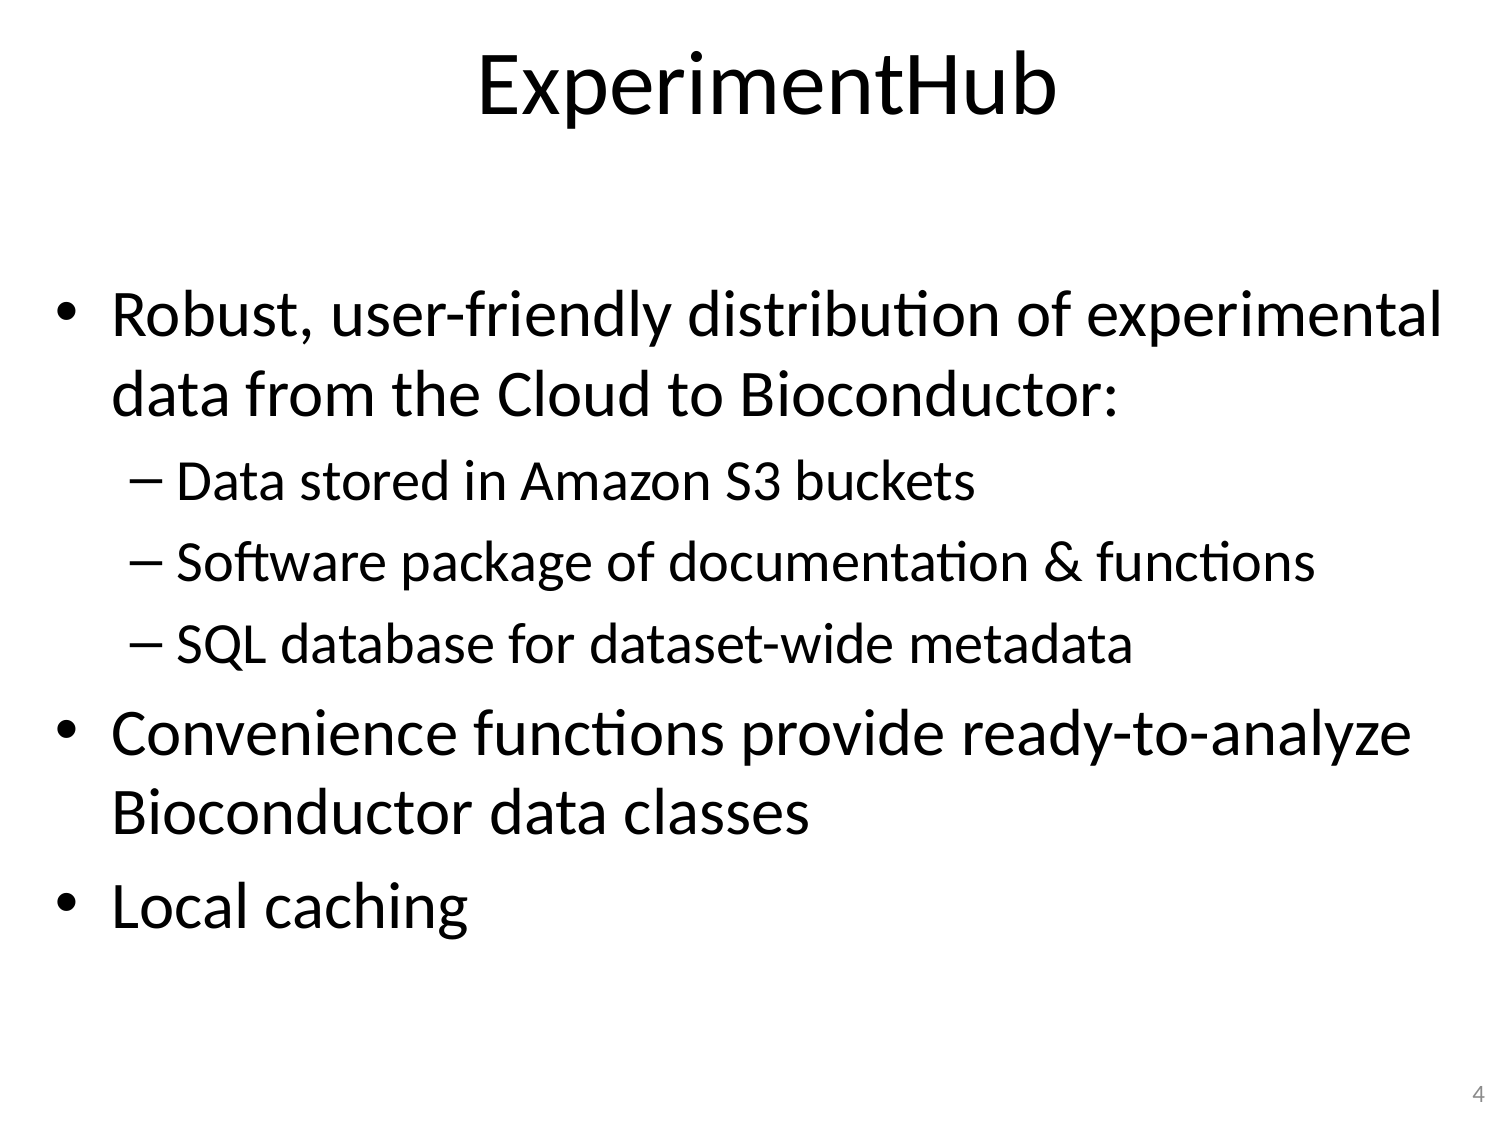

ExperimentHub
Robust, user-friendly distribution of experimental data from the Cloud to Bioconductor:
Data stored in Amazon S3 buckets
Software package of documentation & functions
SQL database for dataset-wide metadata
Convenience functions provide ready-to-analyze Bioconductor data classes
Local caching
4